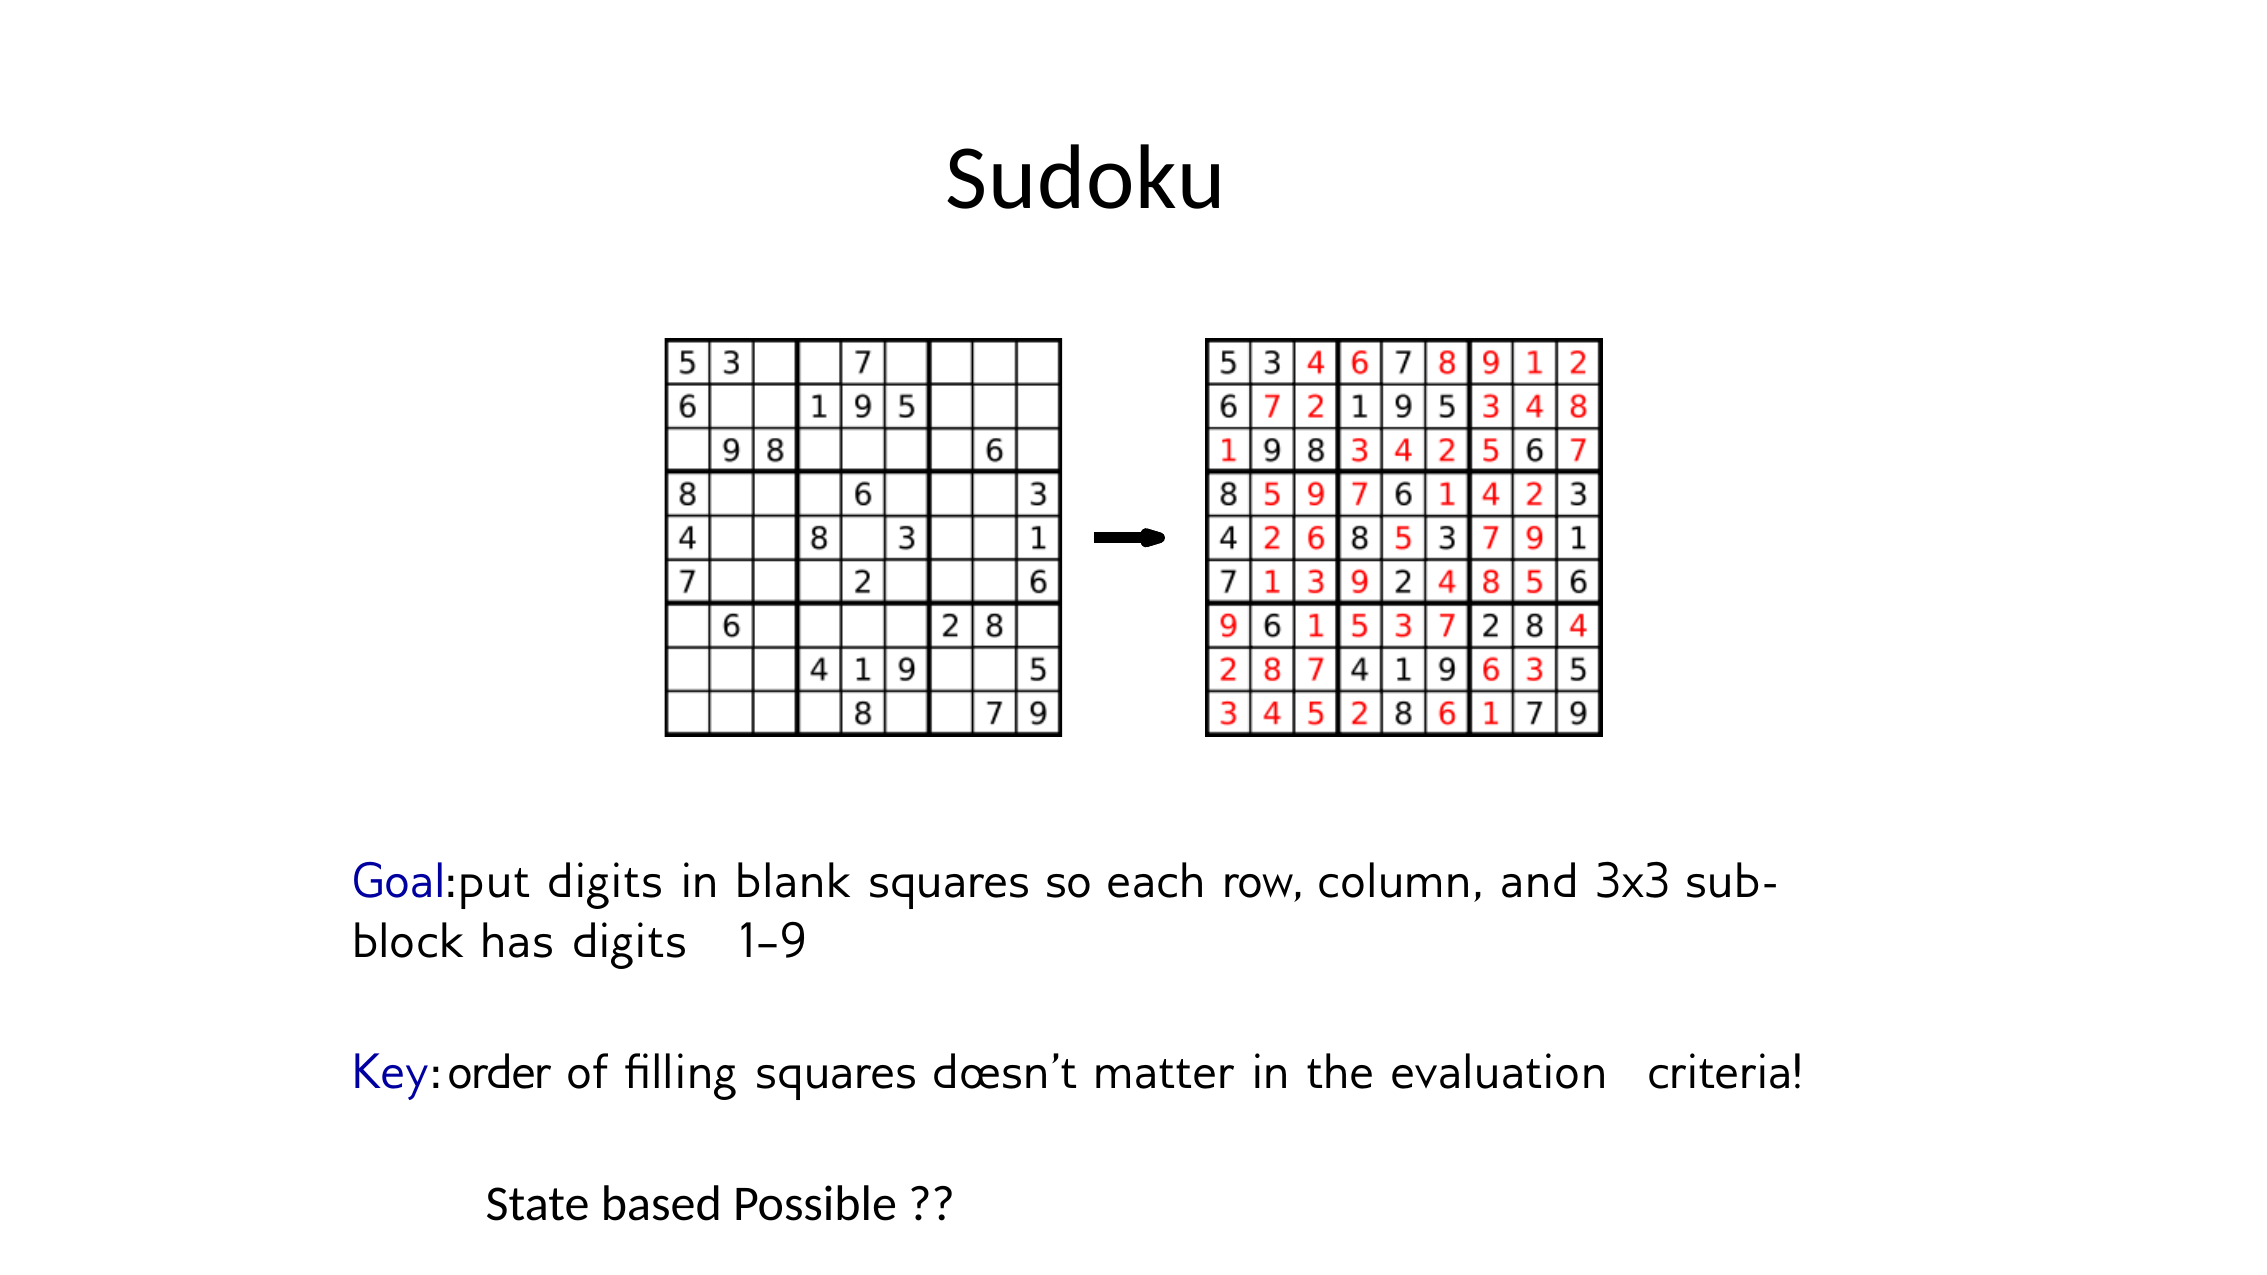

# Sudoku

Goal:	put digits in blank squares so each row, column, and 3x3 sub-block has digits   1–9

Key:	order of filling squares doesn’t matter in the evaluation  criteria!
State based Possible ??